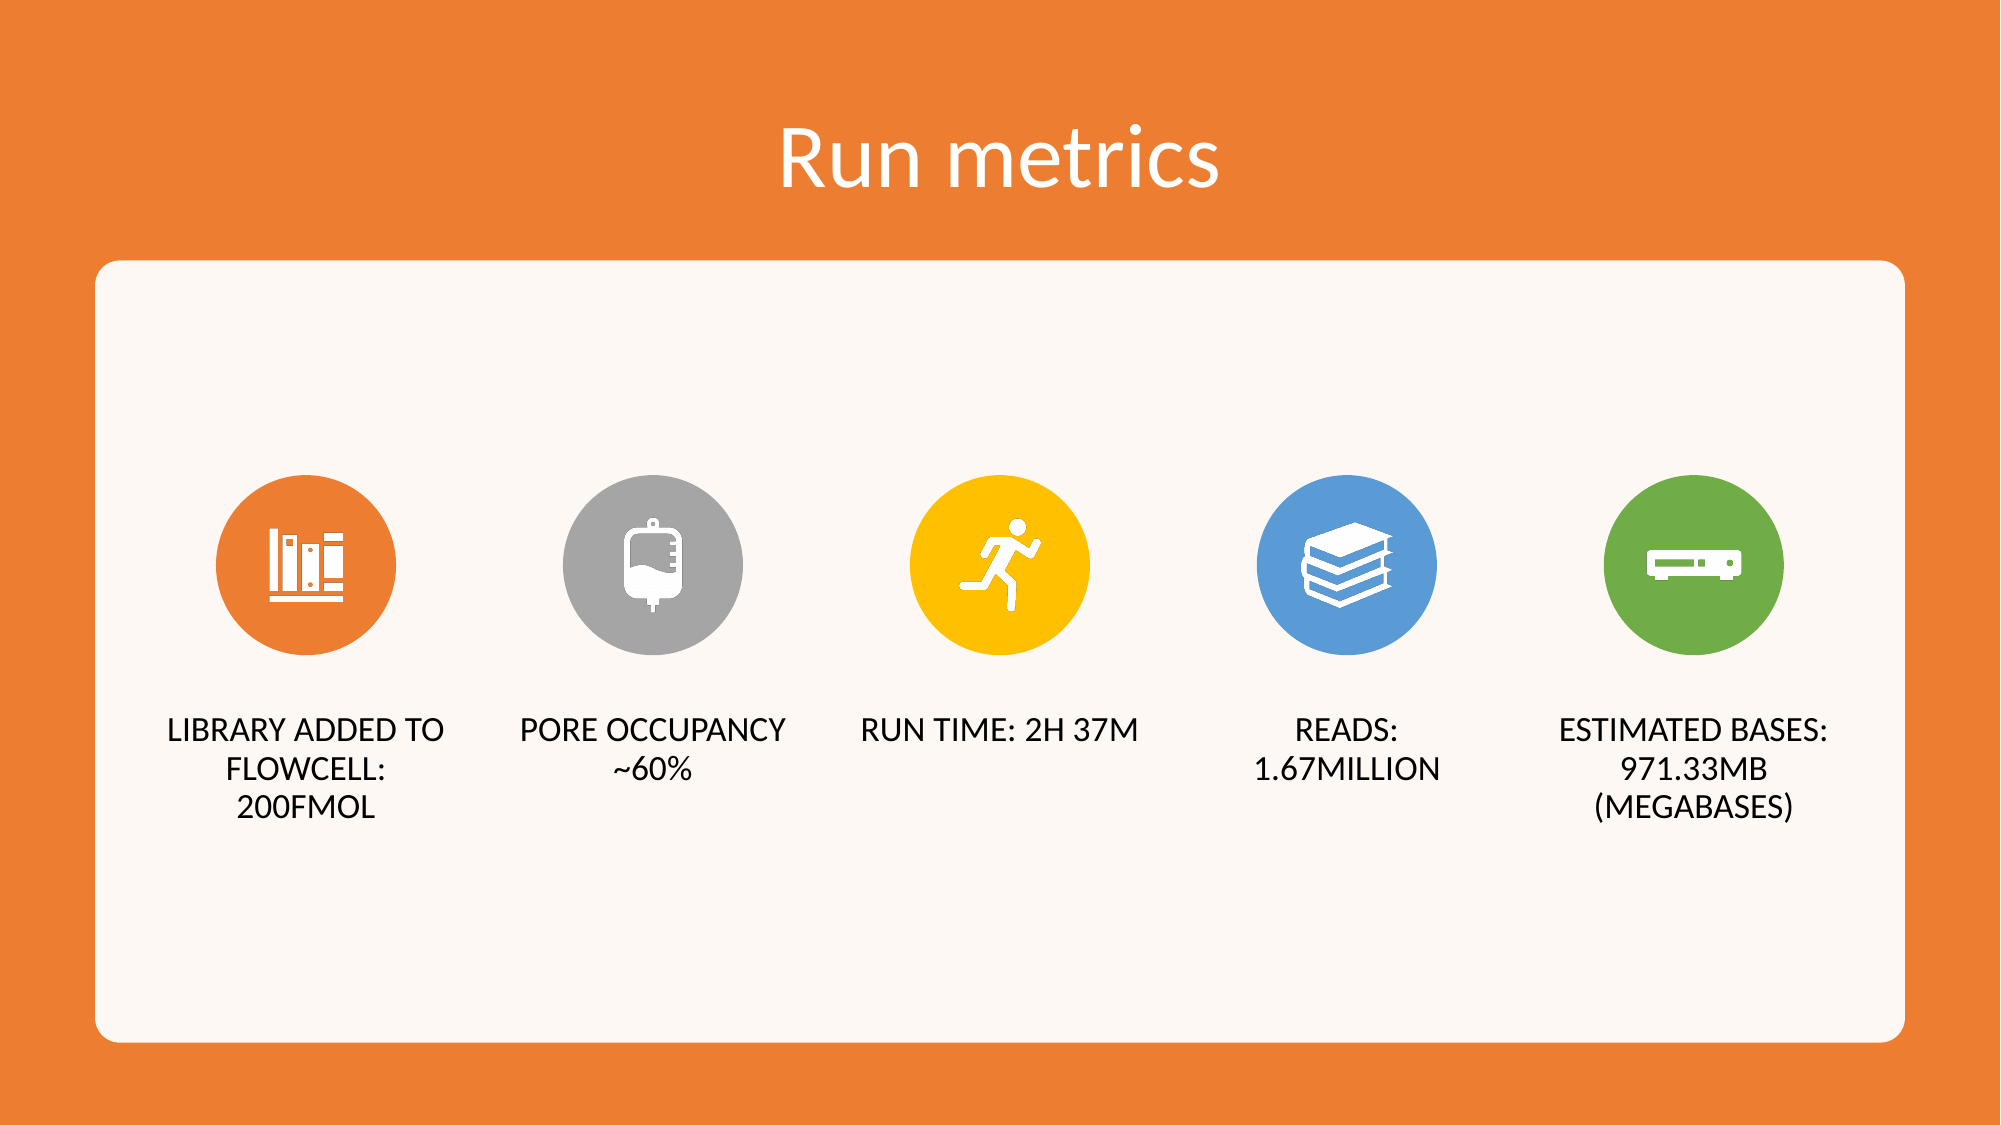

# Run metrics

Library added to flowcell: 200fmol
Pore occupancy ~60%
Run time: 2h 37m
Reads: 1.67million
Estimated bases: 971.33Mb (megabases)